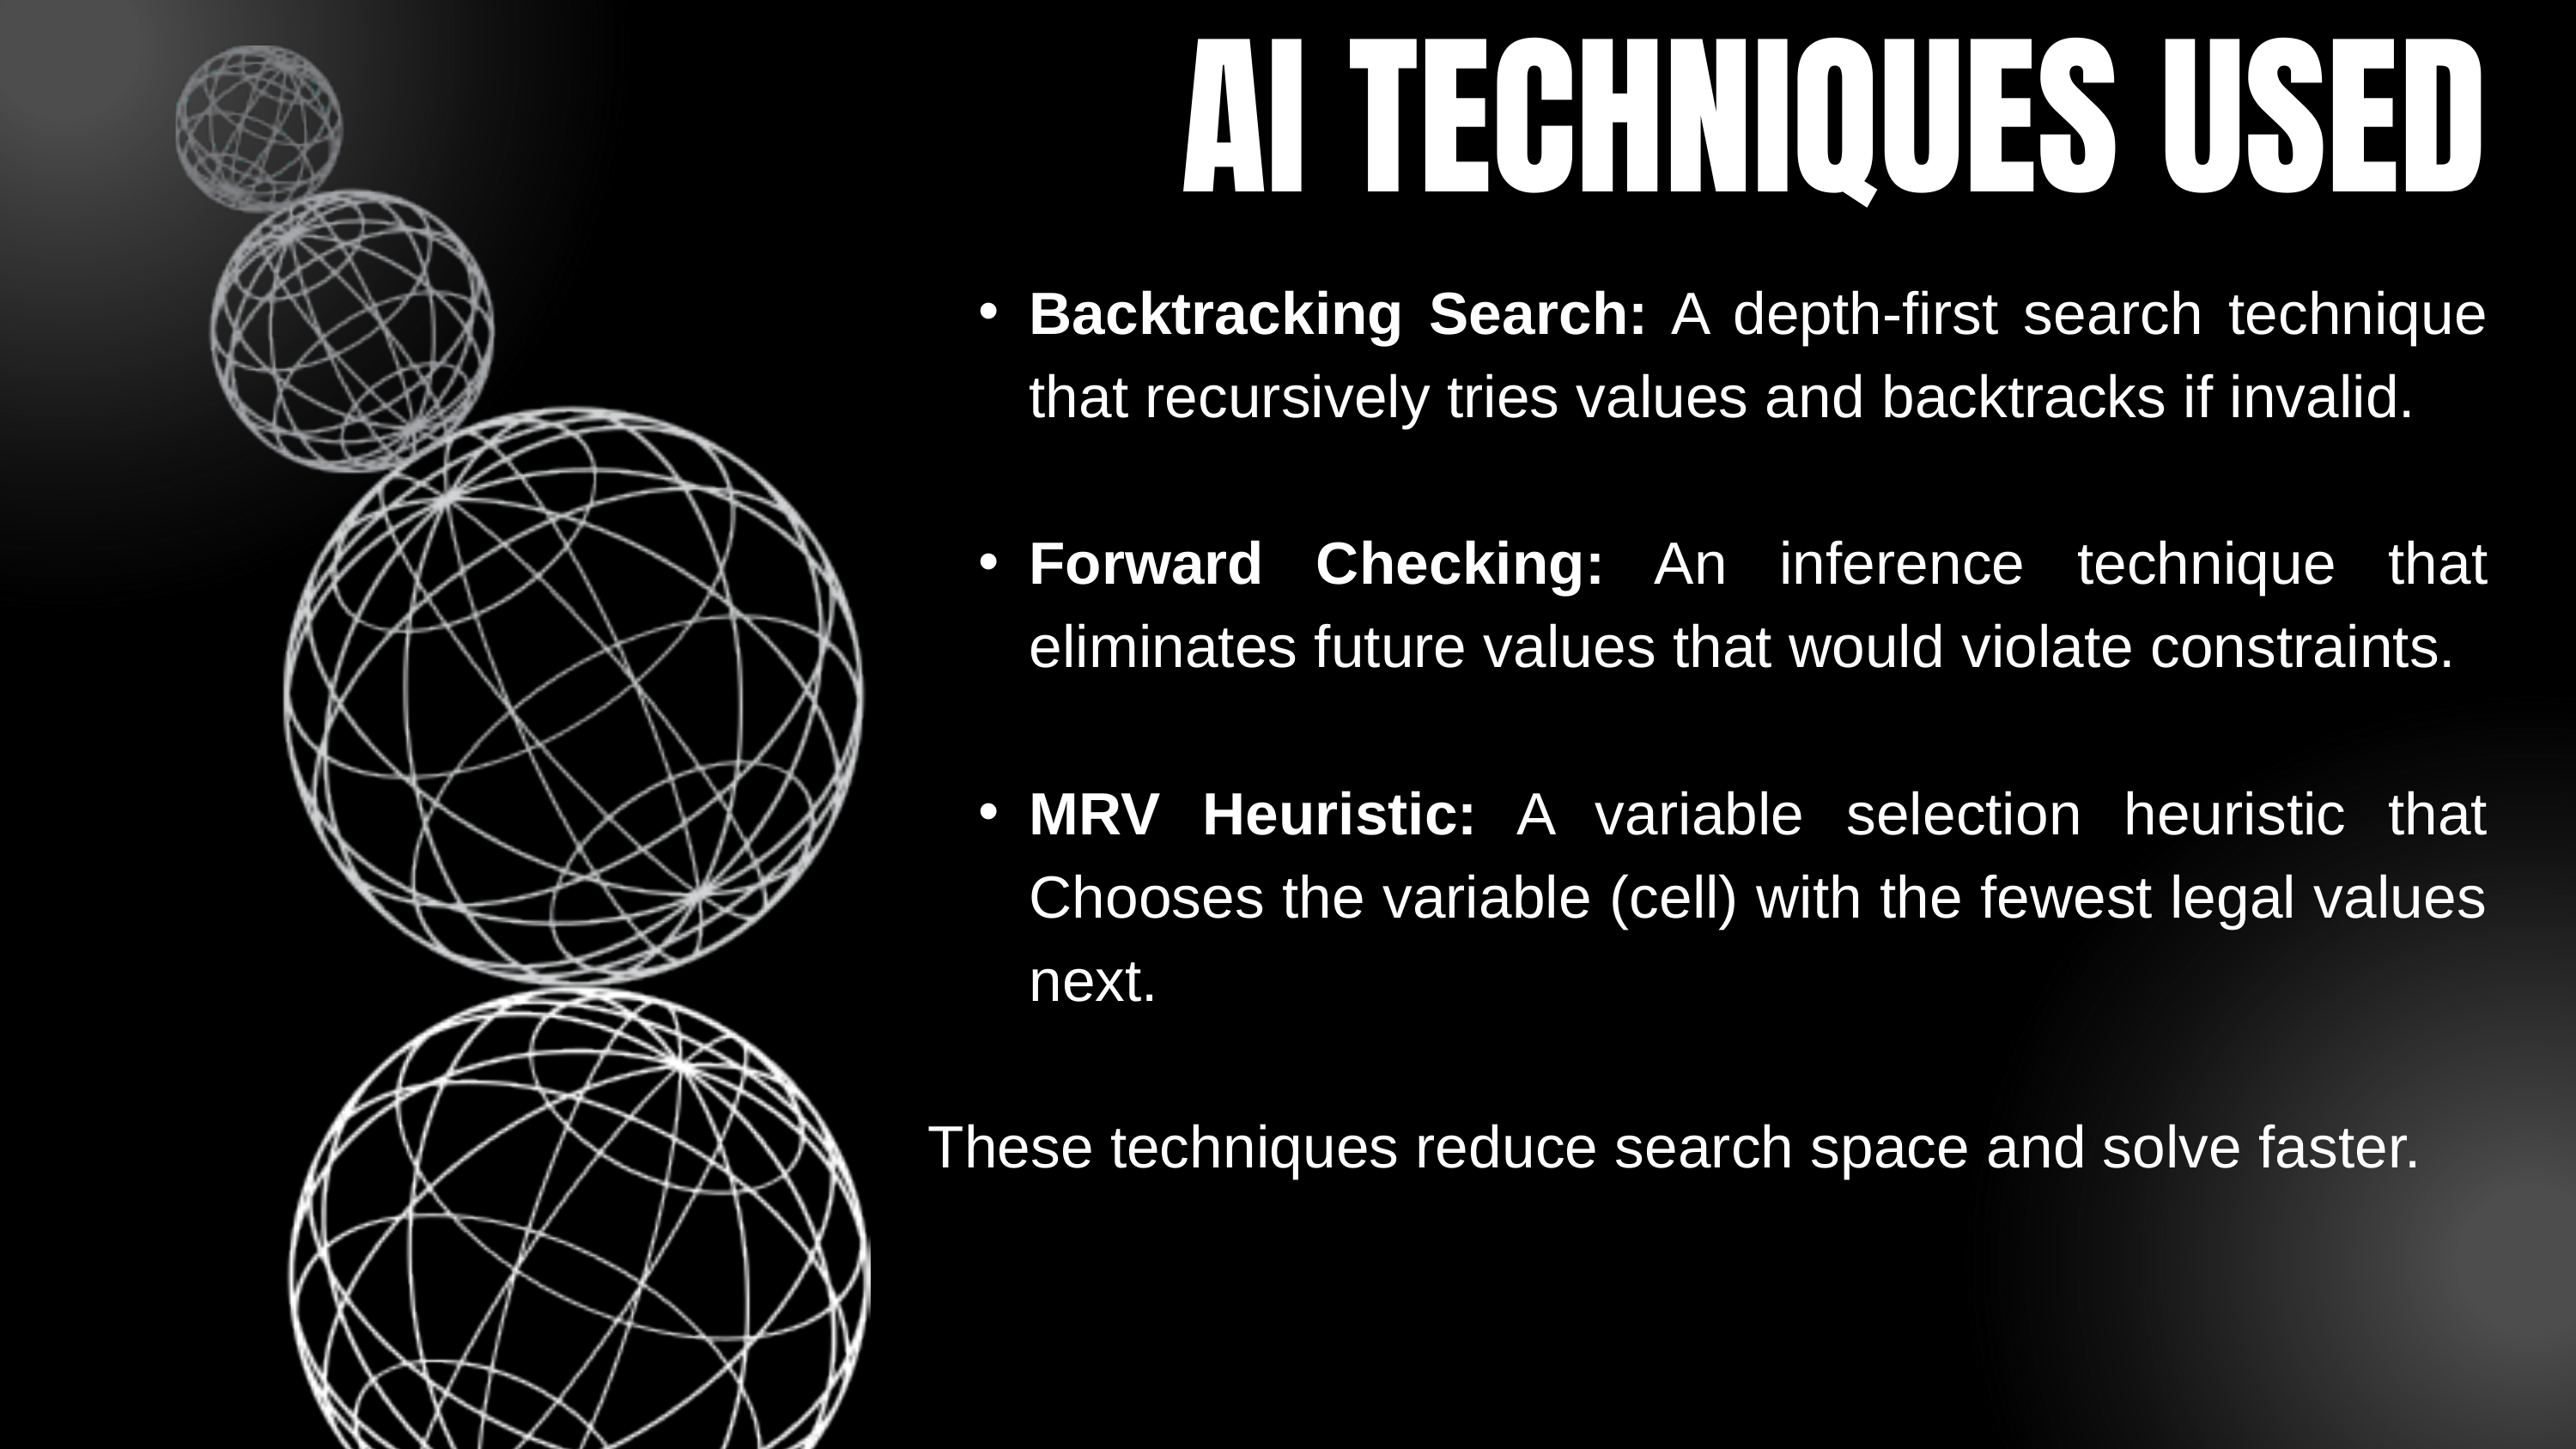

AI TECHNIQUES USED

Backtracking Search: A depth-first search technique that recursively tries values and backtracks if invalid.

Forward Checking: An inference technique that eliminates future values that would violate constraints.

MRV Heuristic: A variable selection heuristic that Chooses the variable (cell) with the fewest legal values next.

These techniques reduce search space and solve faster.